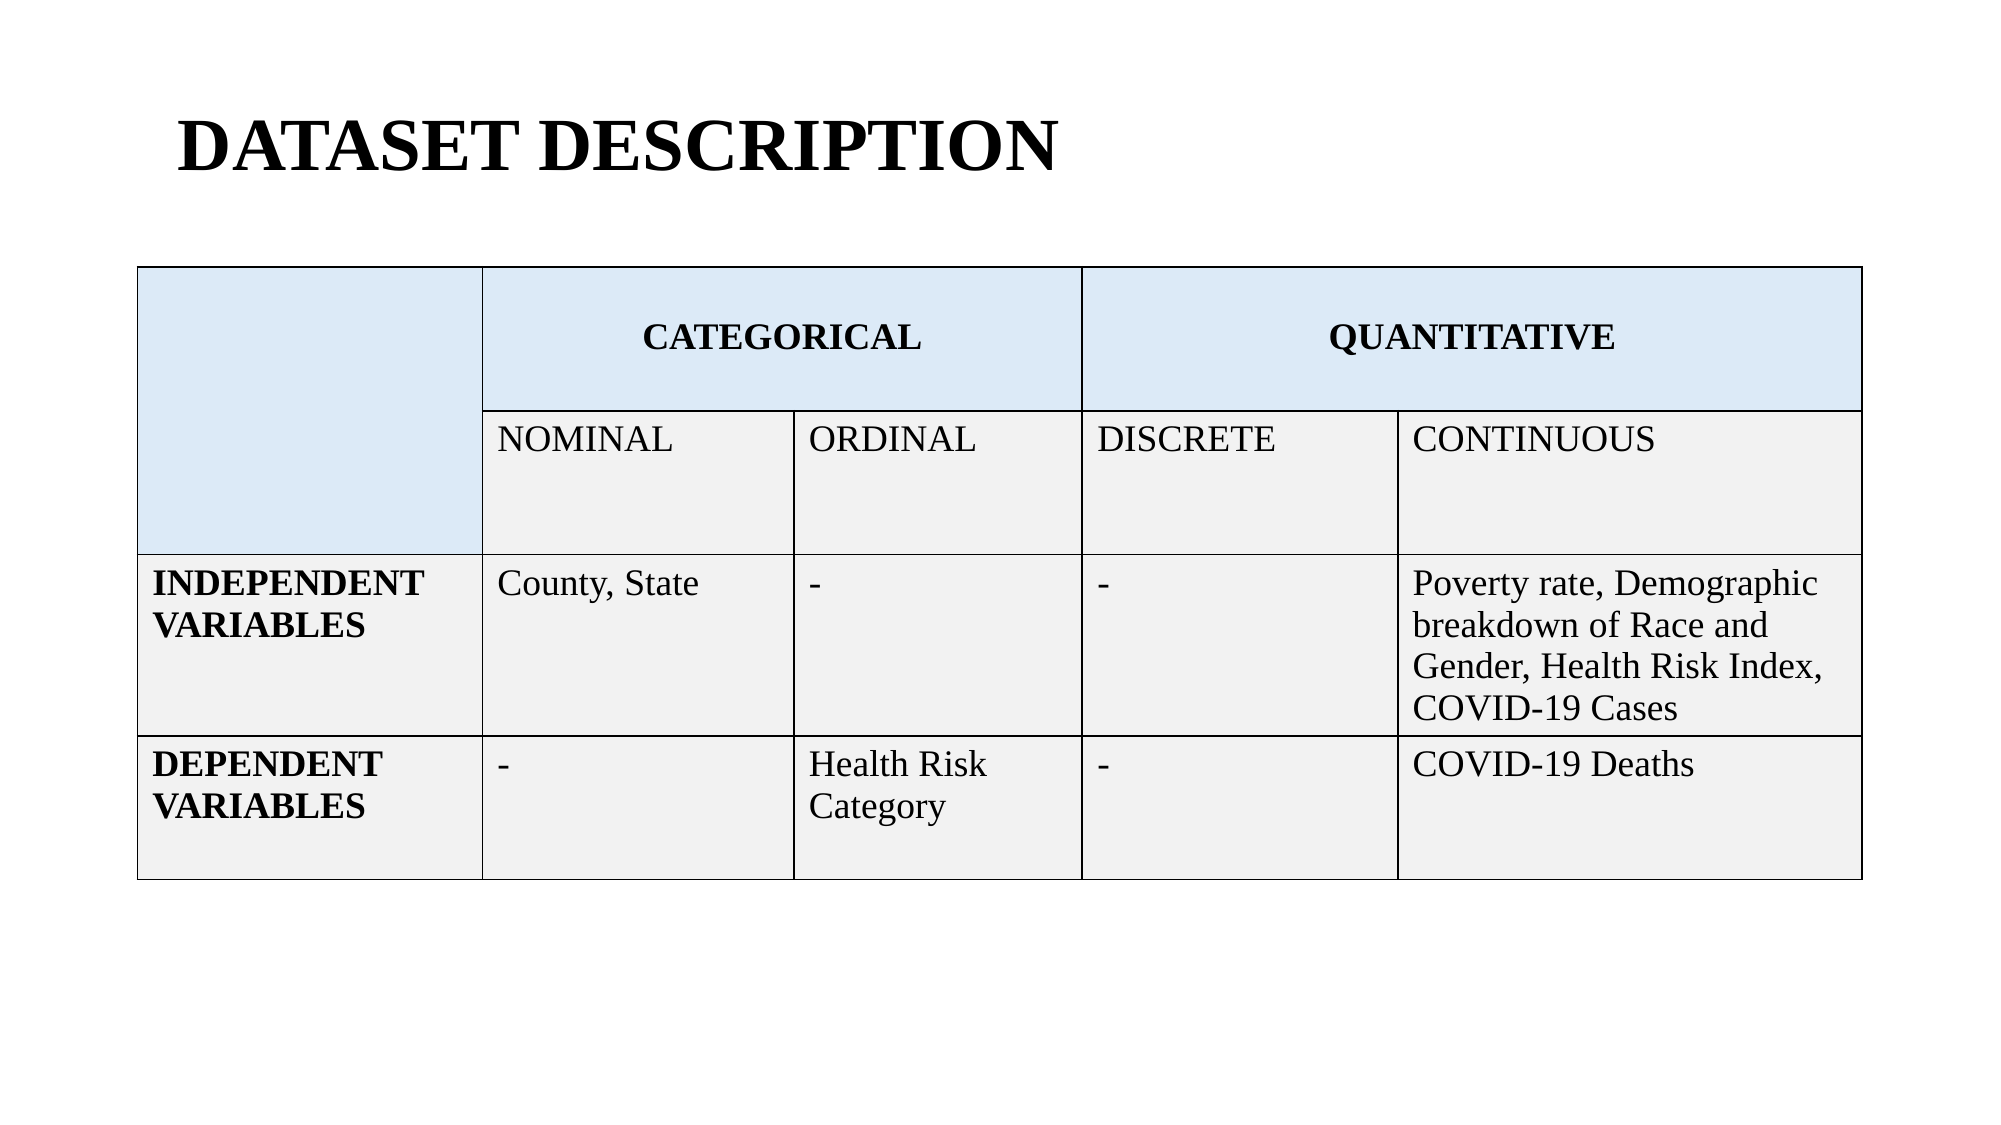

# DATASET DESCRIPTION
|  | CATEGORICAL |  | QUANTITATIVE |  |
| --- | --- | --- | --- | --- |
|  | NOMINAL | ORDINAL | DISCRETE | CONTINUOUS |
| INDEPENDENT VARIABLES | County, State | - | - | Poverty rate, Demographic breakdown of Race and Gender, Health Risk Index, COVID-19 Cases |
| DEPENDENT VARIABLES | - | Health Risk Category | - | COVID-19 Deaths |